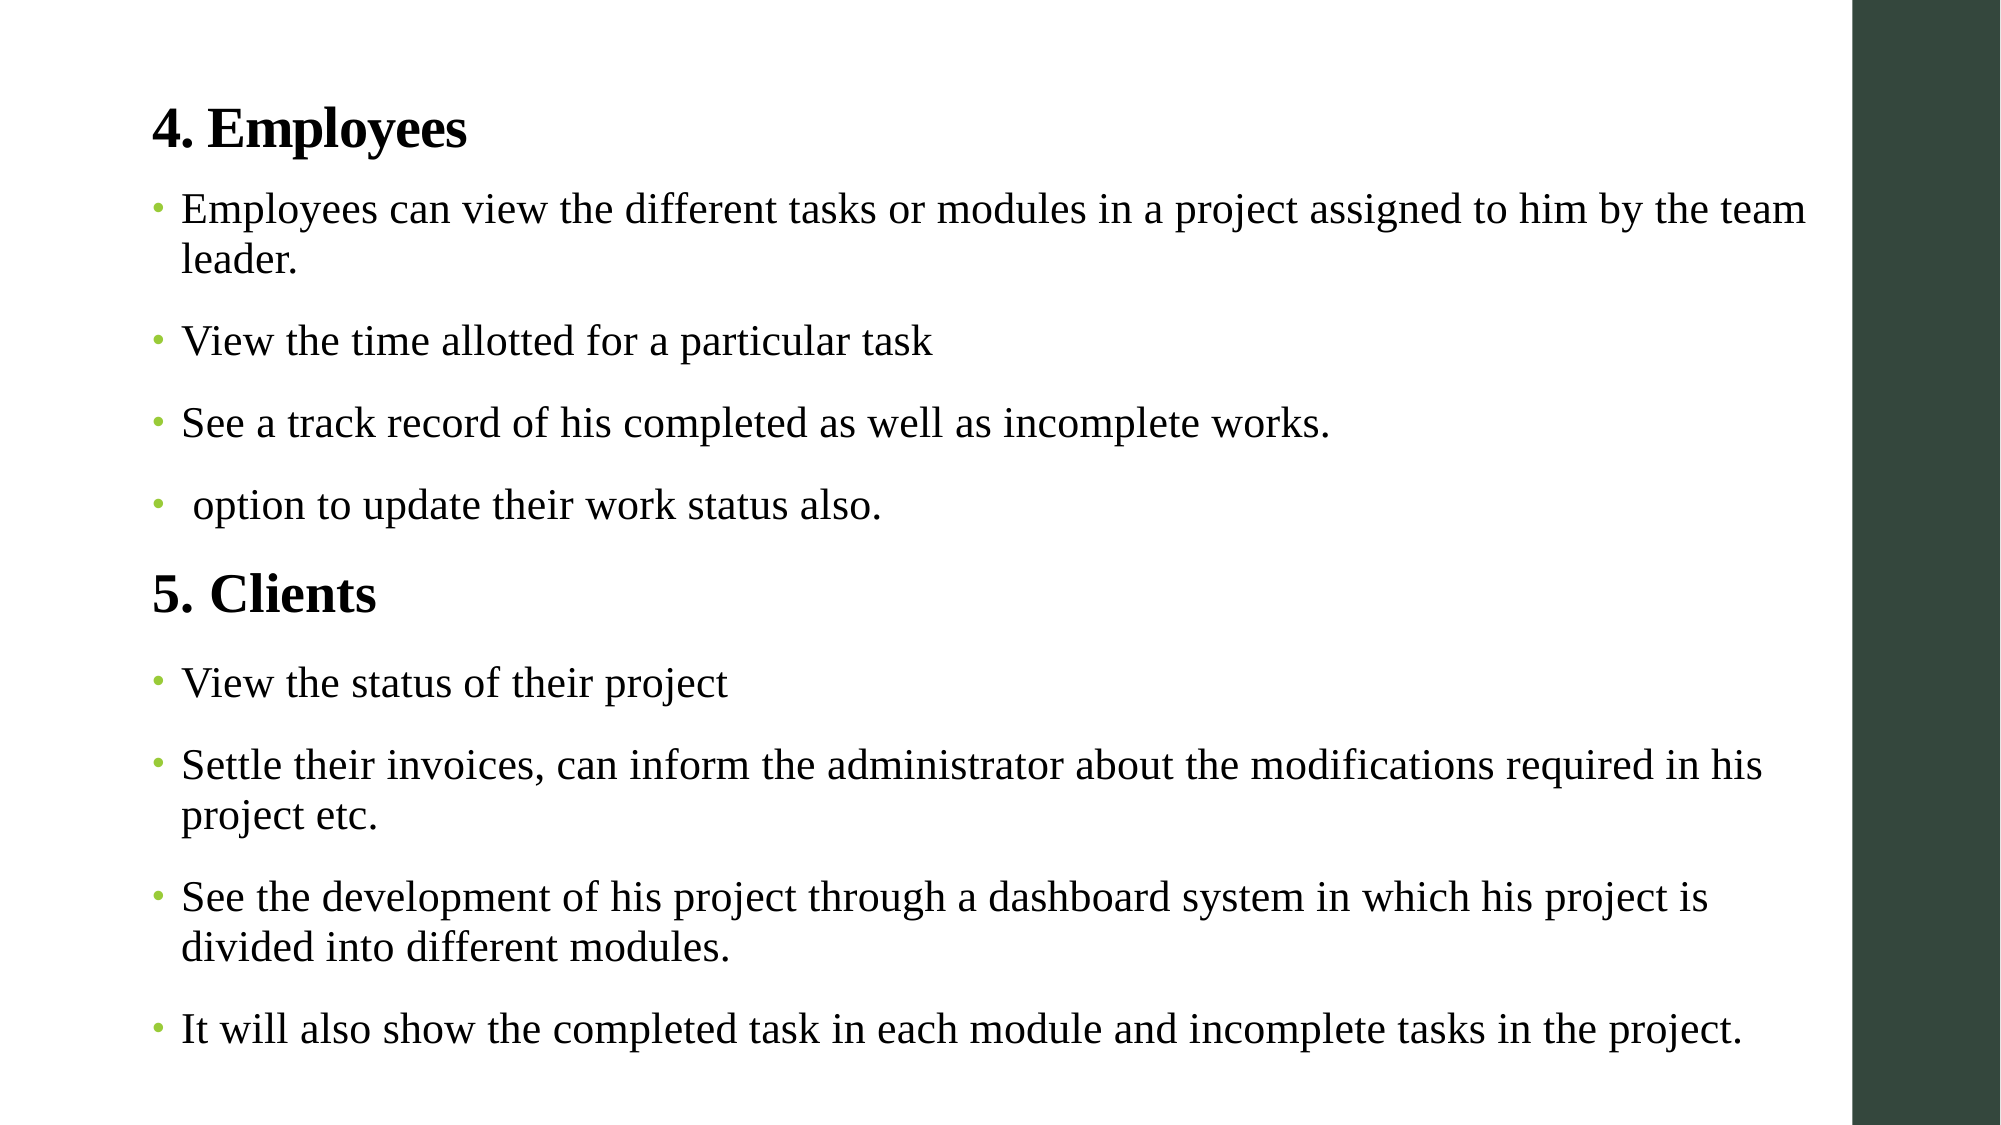

# 4. Employees
Employees can view the different tasks or modules in a project assigned to him by the team leader.
View the time allotted for a particular task
See a track record of his completed as well as incomplete works.
 option to update their work status also.
5. Clients
View the status of their project
Settle their invoices, can inform the administrator about the modifications required in his project etc.
See the development of his project through a dashboard system in which his project is divided into different modules.
It will also show the completed task in each module and incomplete tasks in the project.